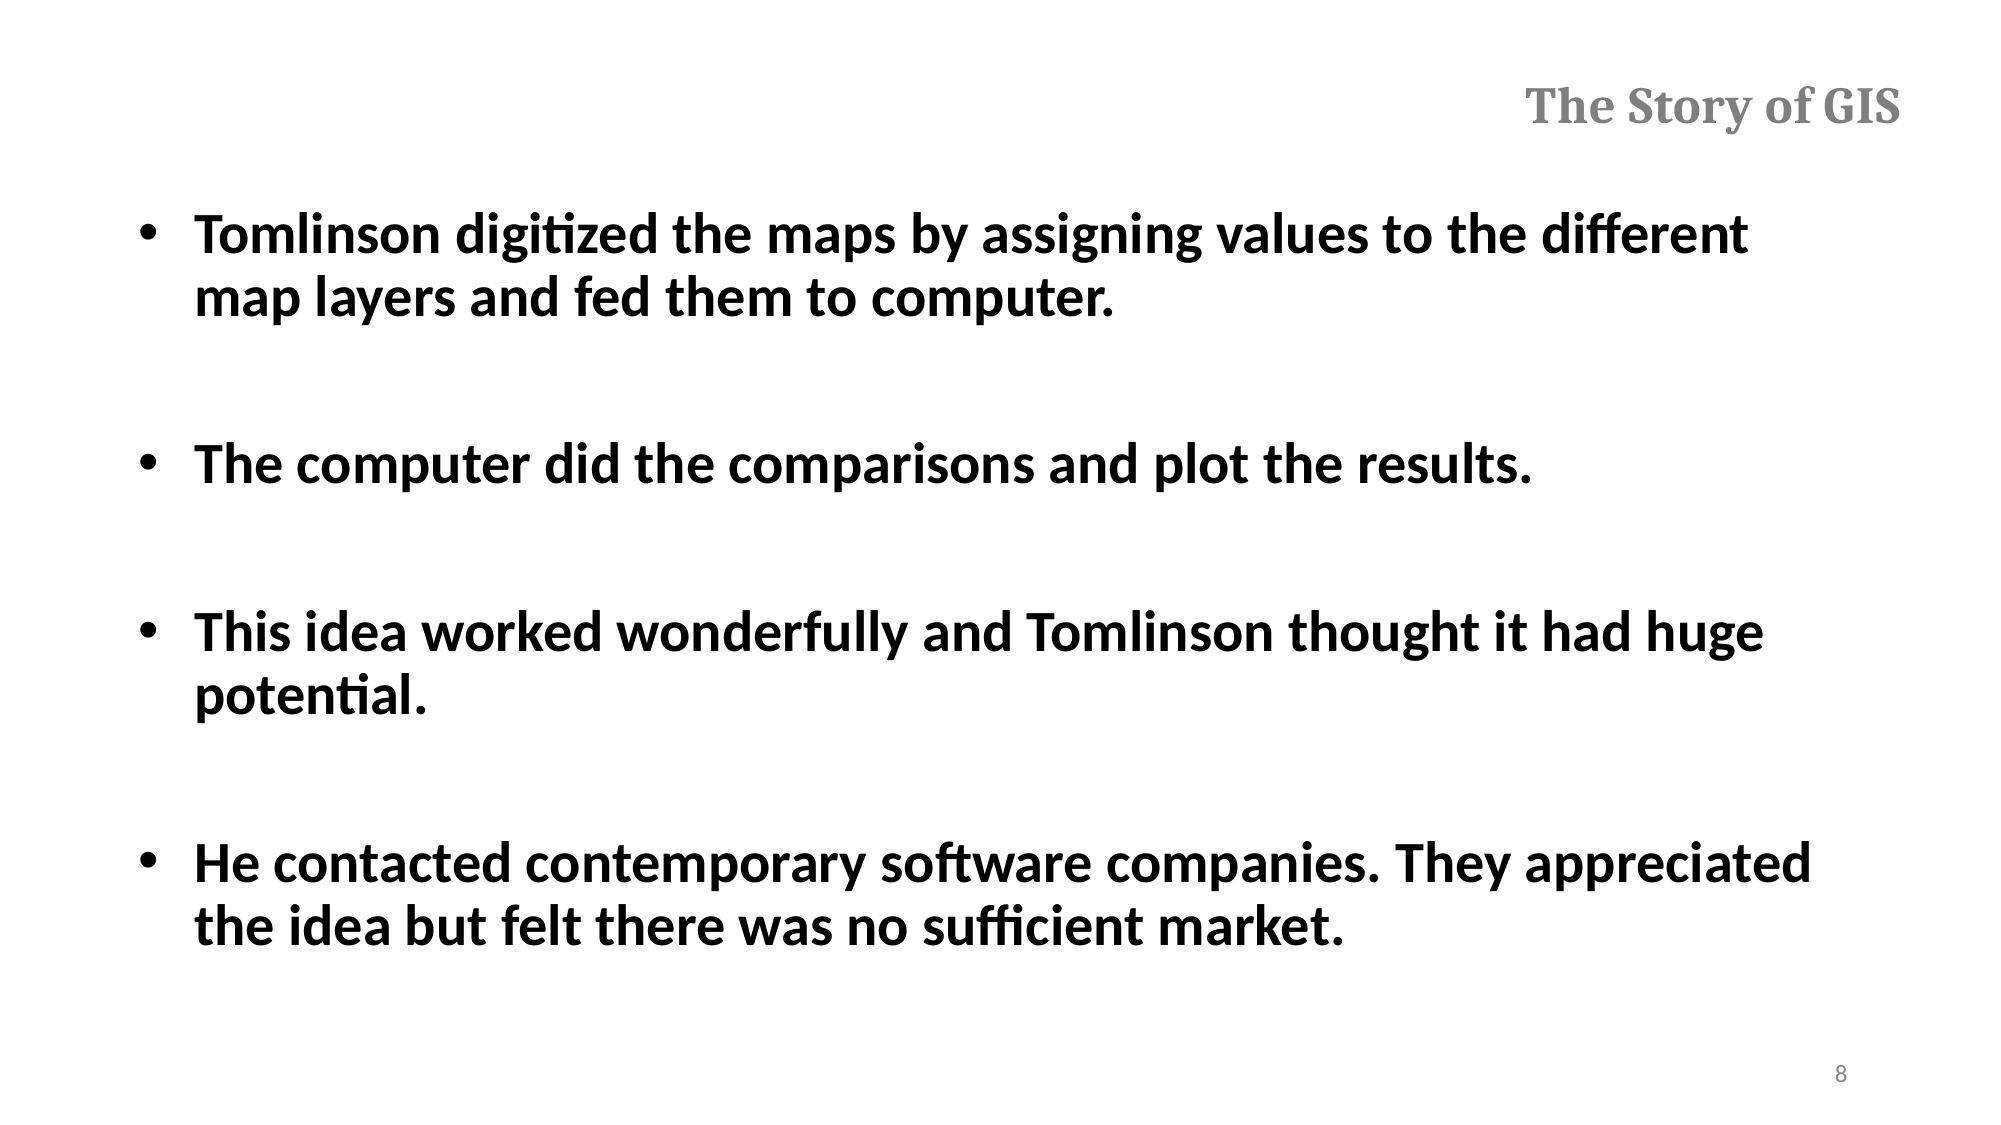

# The Story of GIS
Tomlinson digitized the maps by assigning values to the different map layers and fed them to computer.

The computer did the comparisons and plot the results.

This idea worked wonderfully and Tomlinson thought it had huge potential.

He contacted contemporary software companies. They appreciated the idea but felt there was no sufficient market.

8